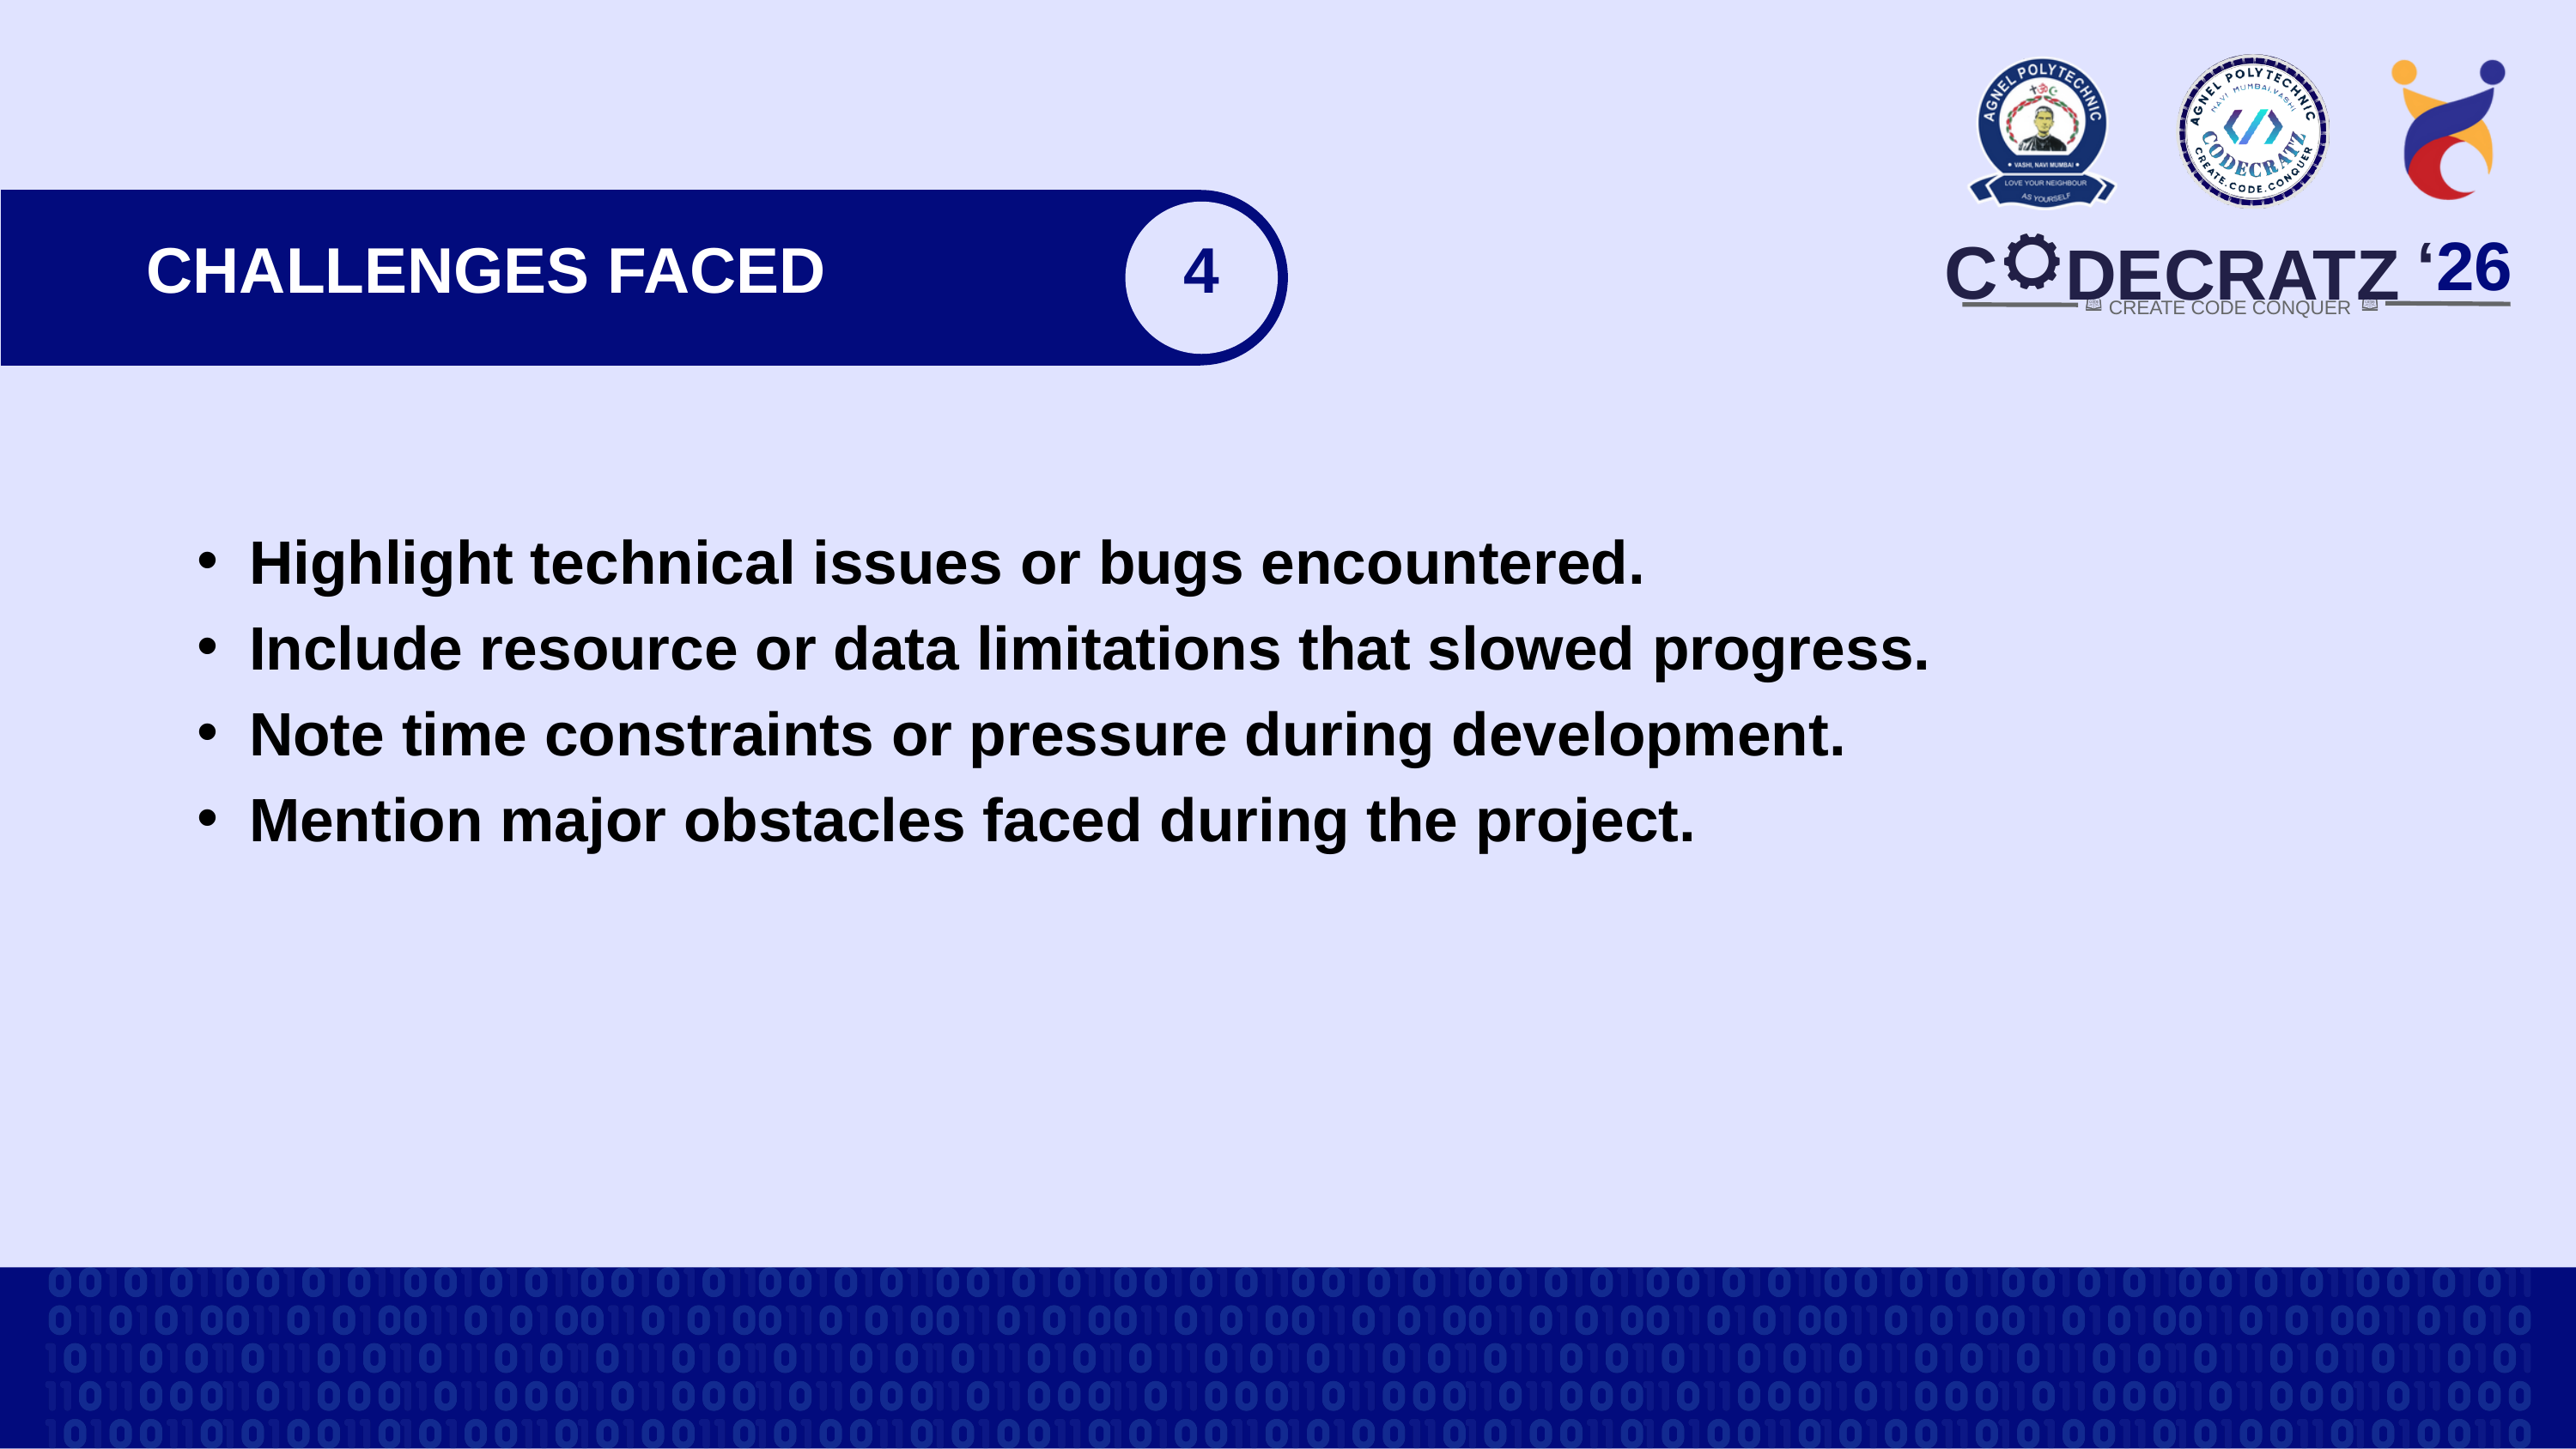

‘26
C
DECRATZ

CREATE CODE CONQUER

CHALLENGES FACED
4
Highlight technical issues or bugs encountered.
Include resource or data limitations that slowed progress.
Note time constraints or pressure during development.
Mention major obstacles faced during the project.